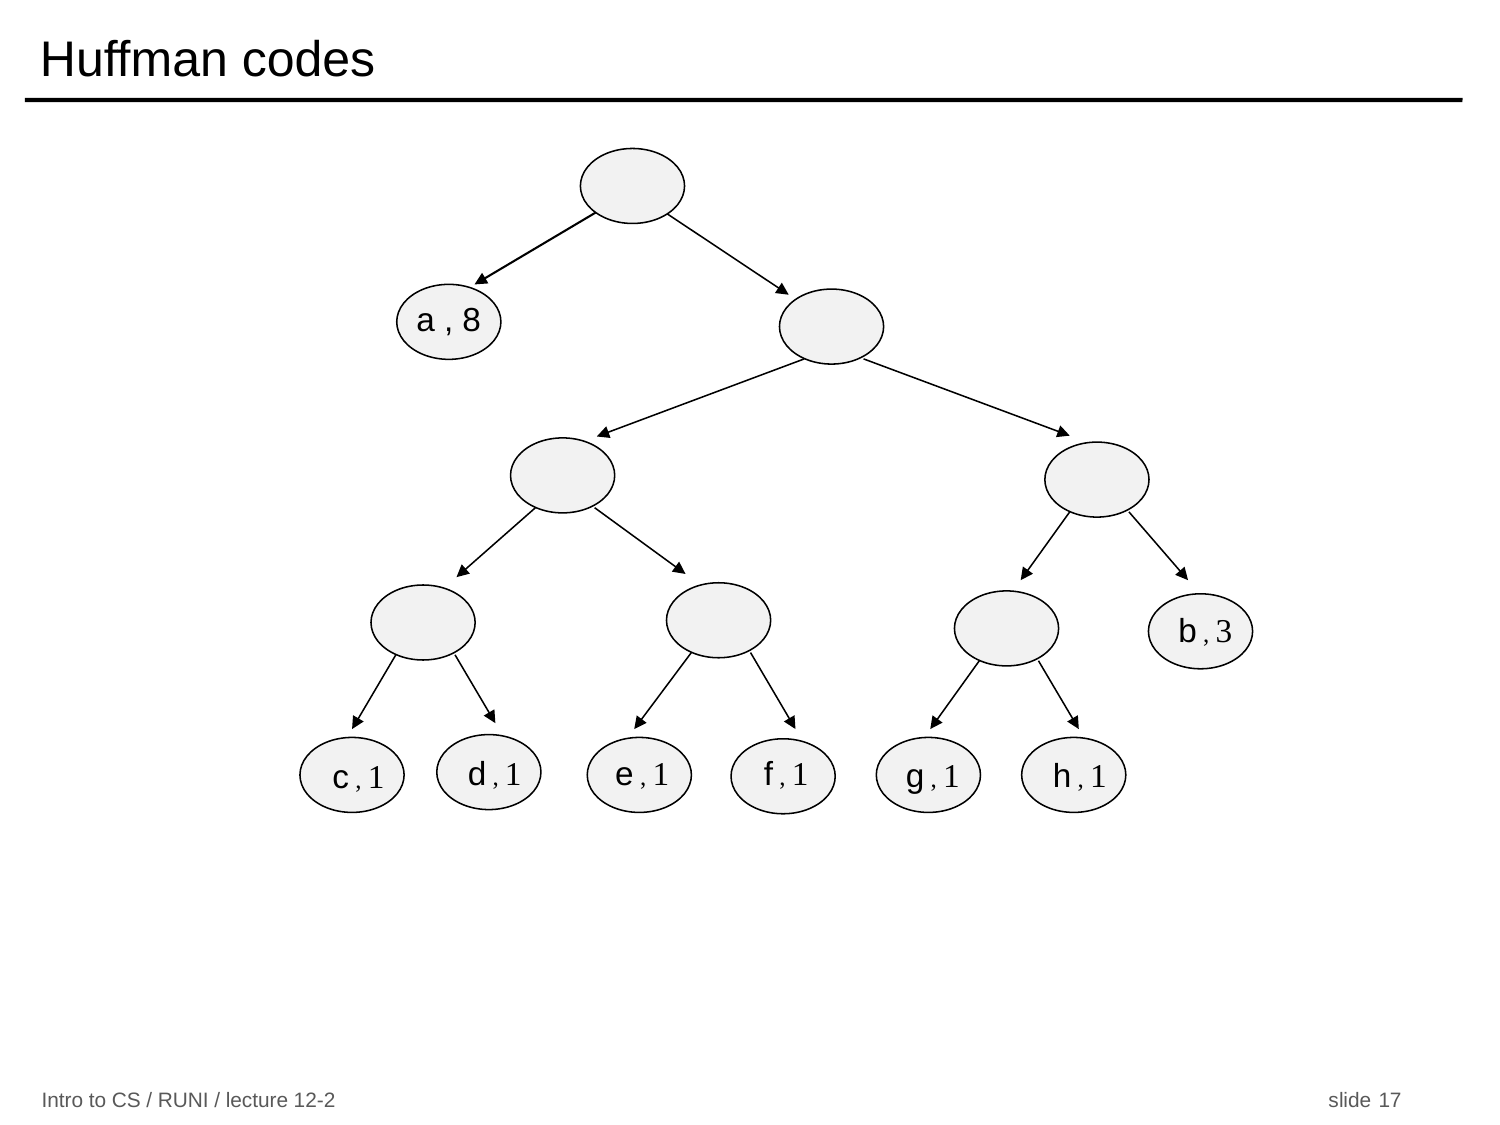

# Huffman codes

a , 8

b , 3

e , 1
d , 1
f , 1
h , 1
g , 1
c , 1